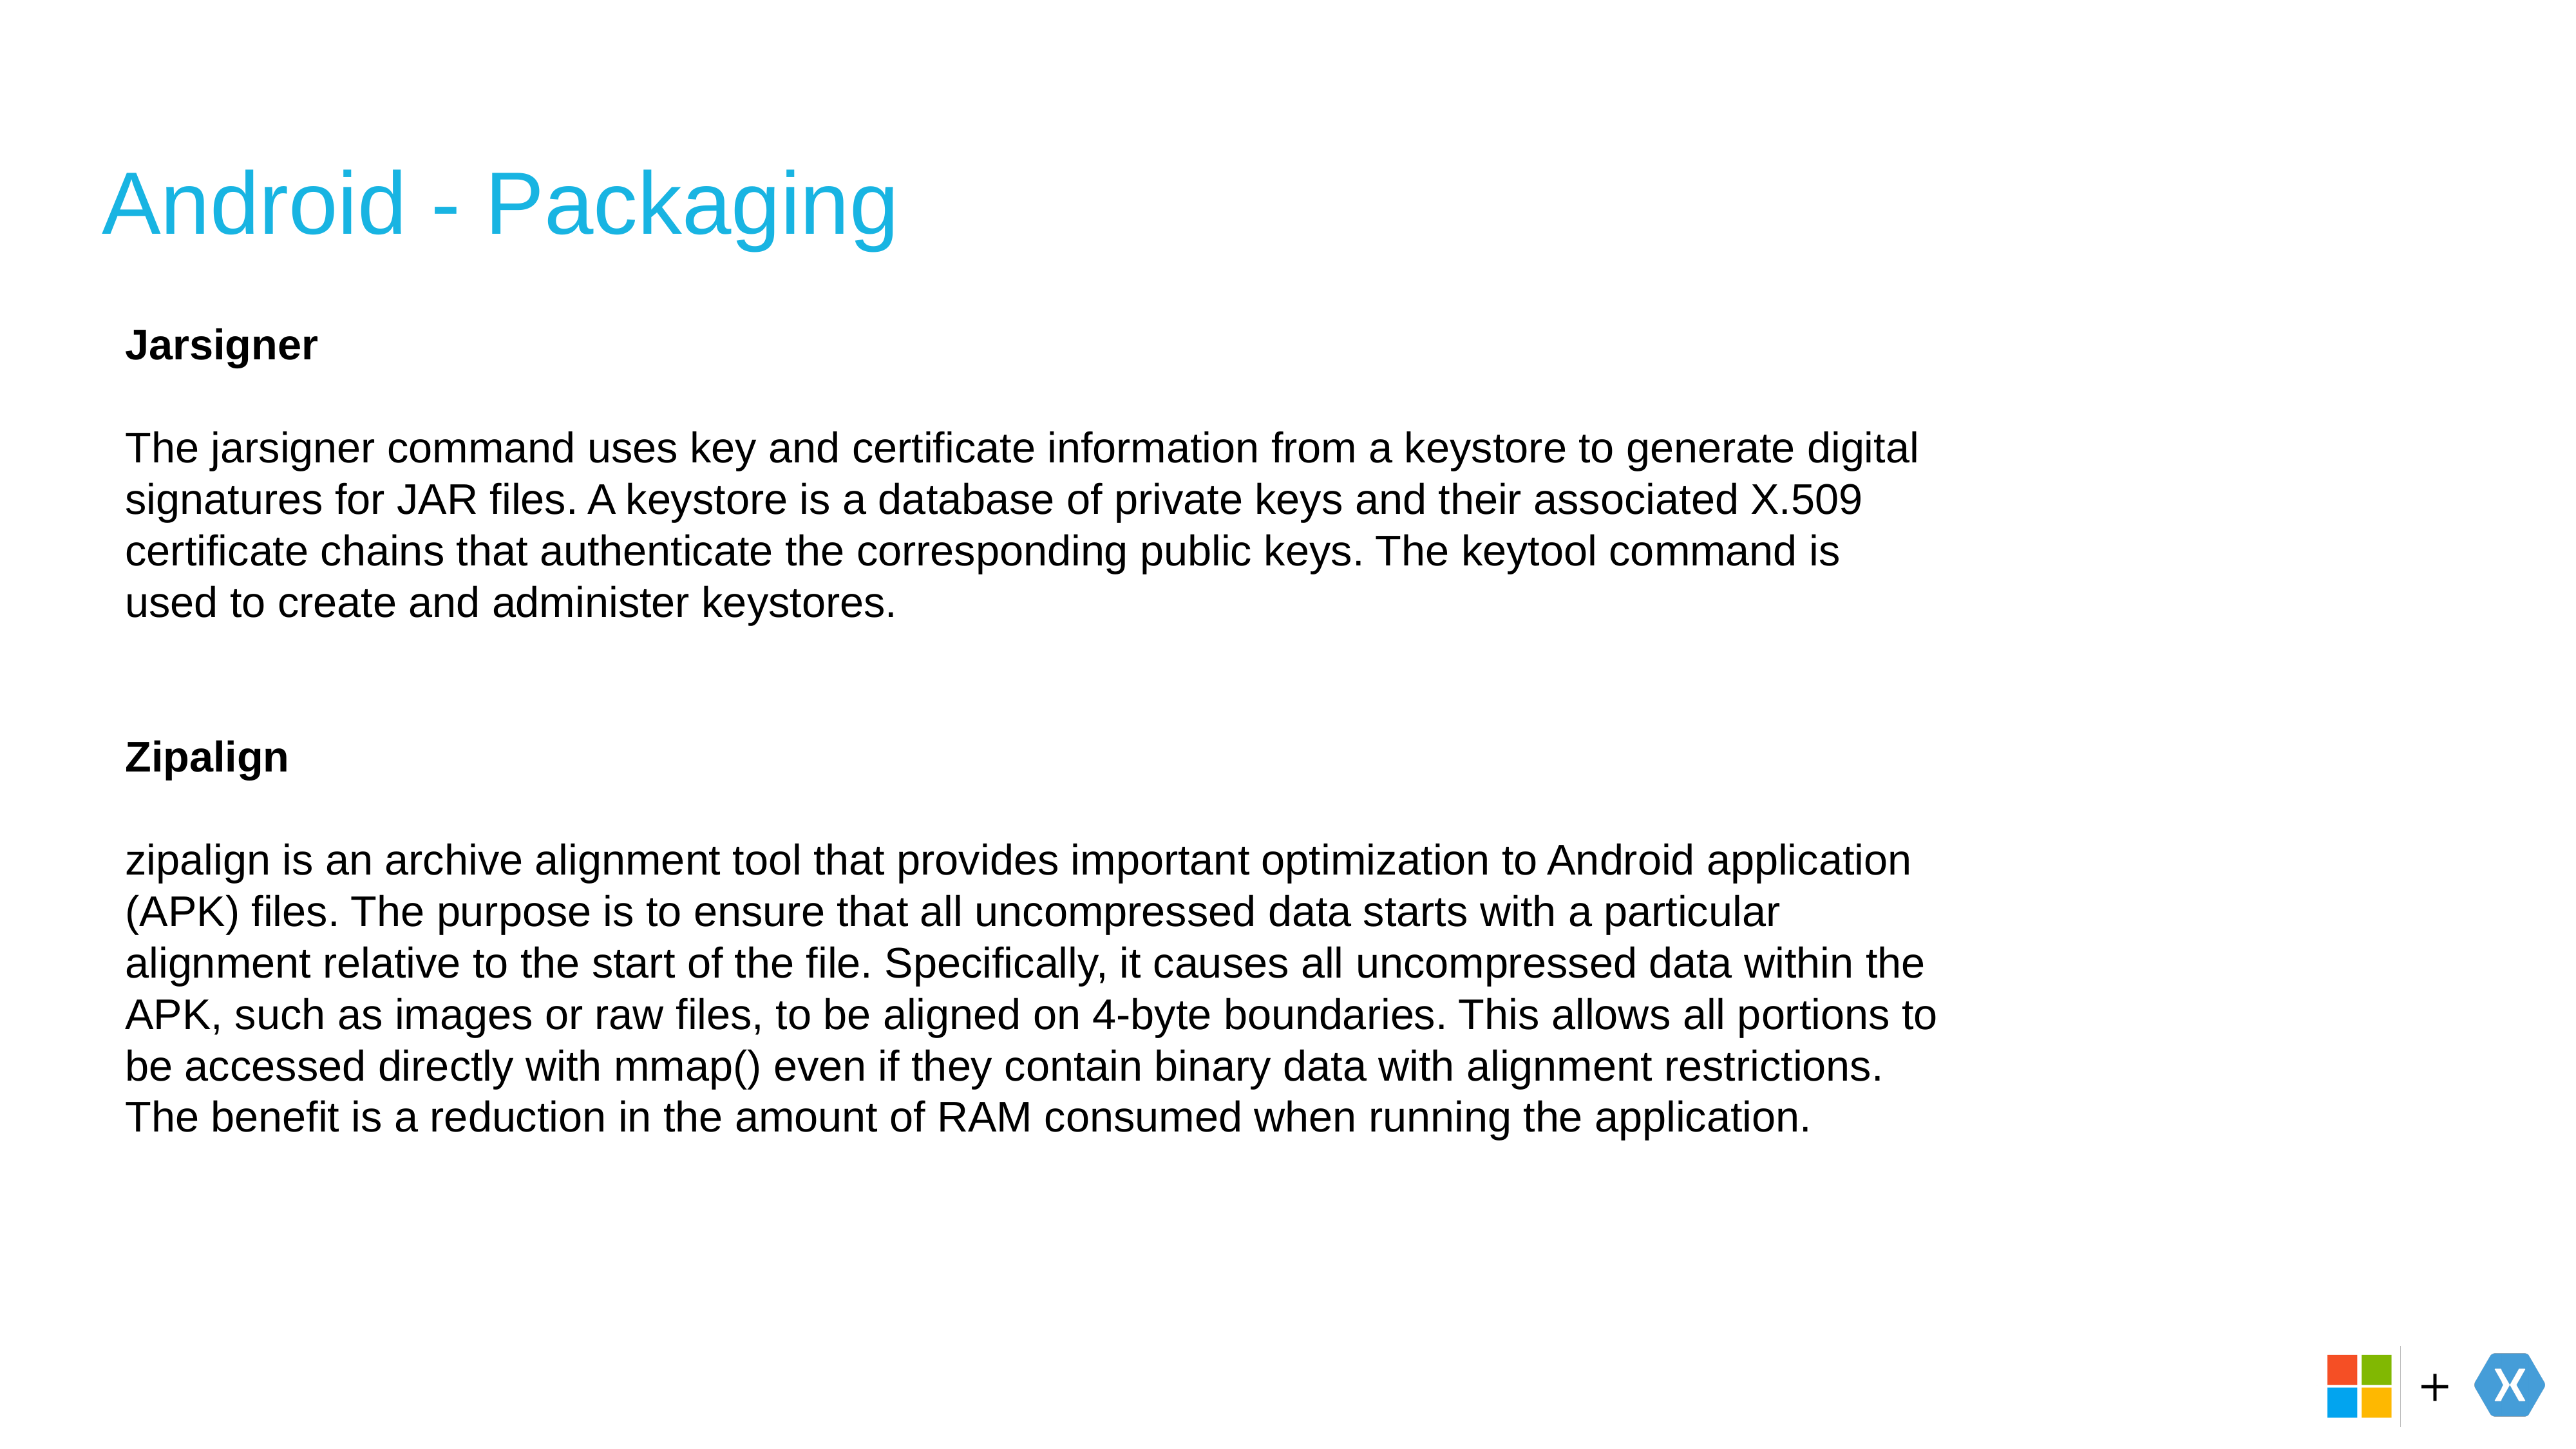

# Android - Packaging
Jarsigner

The jarsigner command uses key and certificate information from a keystore to generate digital signatures for JAR files. A keystore is a database of private keys and their associated X.509 certificate chains that authenticate the corresponding public keys. The keytool command is used to create and administer keystores.

Zipalign

zipalign is an archive alignment tool that provides important optimization to Android application (APK) files. The purpose is to ensure that all uncompressed data starts with a particular alignment relative to the start of the file. Specifically, it causes all uncompressed data within the APK, such as images or raw files, to be aligned on 4-byte boundaries. This allows all portions to be accessed directly with mmap() even if they contain binary data with alignment restrictions. The benefit is a reduction in the amount of RAM consumed when running the application.

ACCELERATE